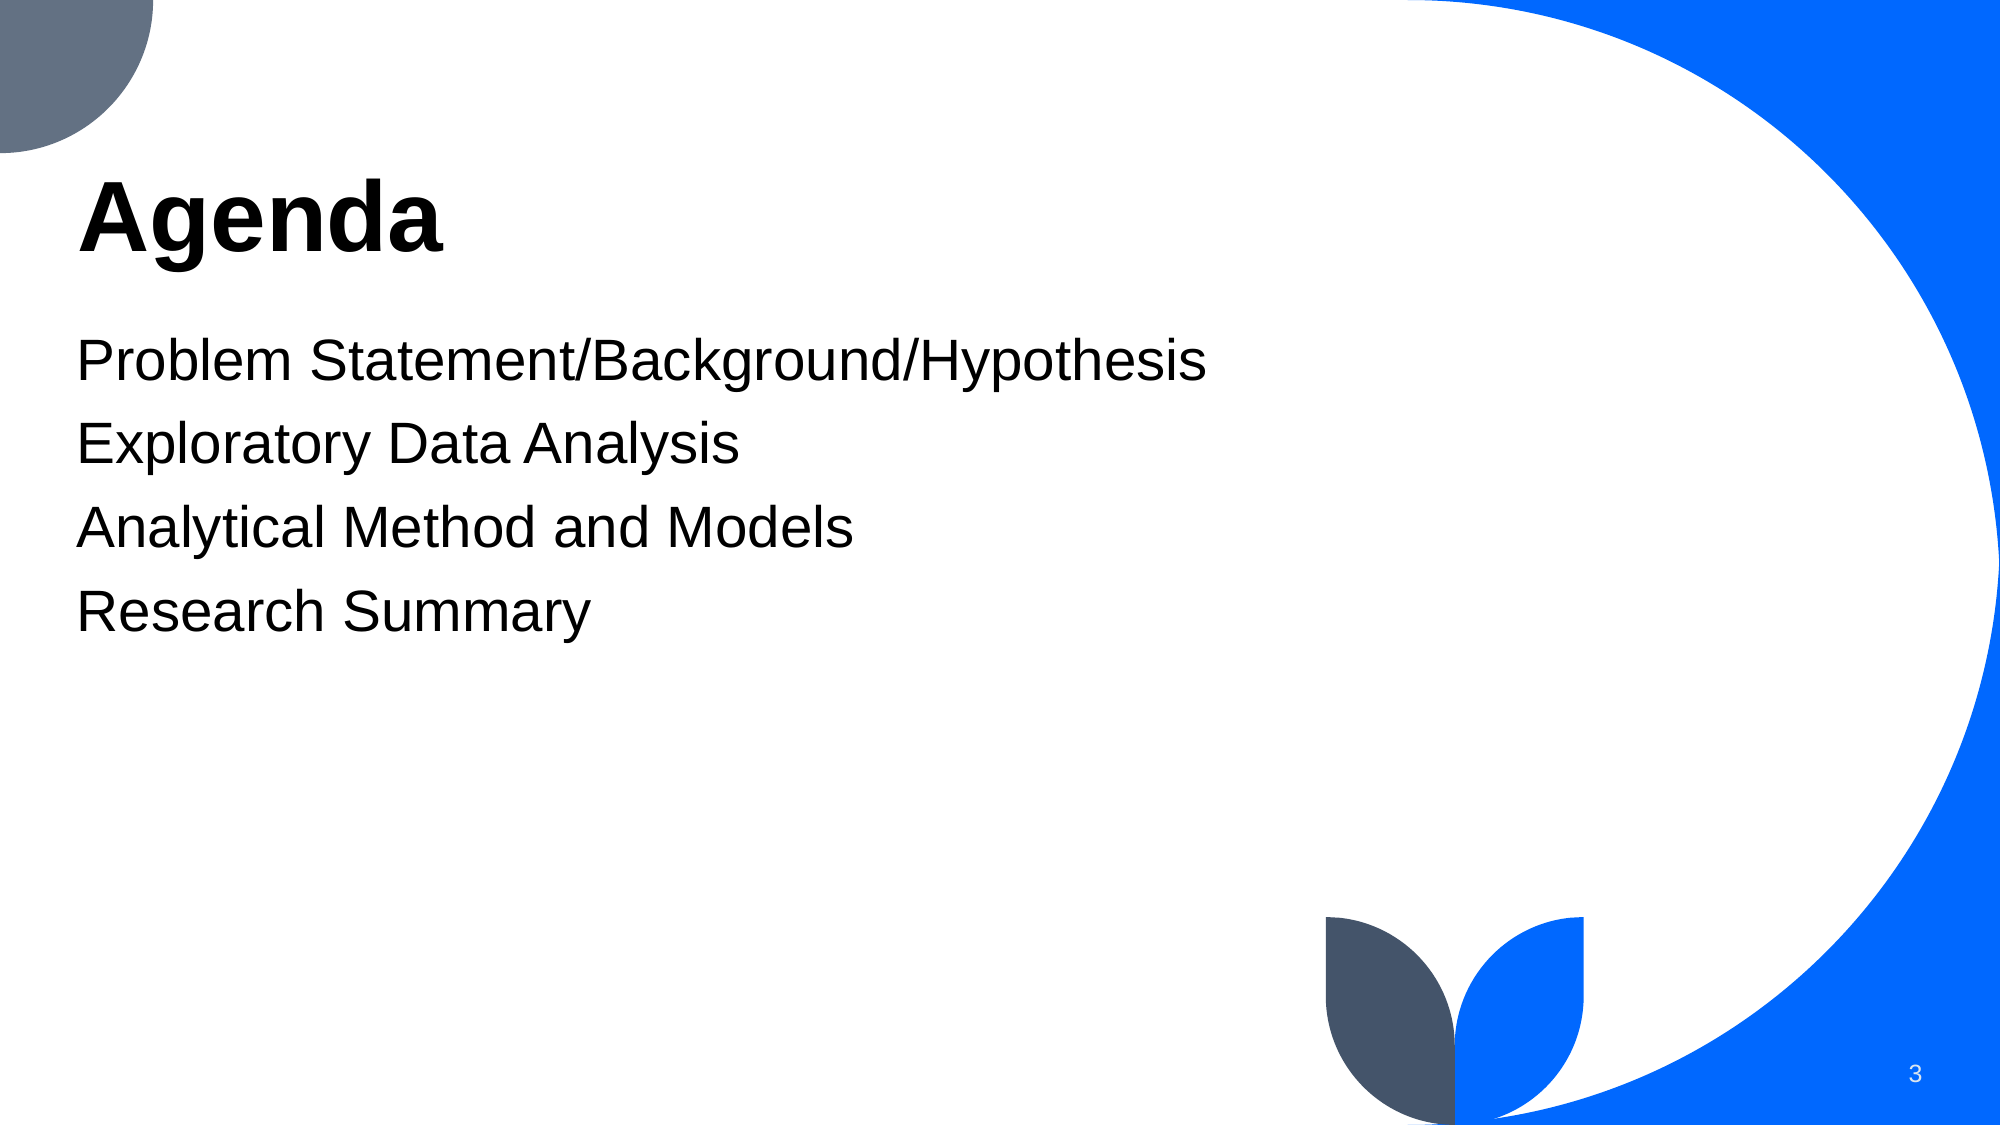

# Agenda
Problem Statement/Background/Hypothesis
Exploratory Data Analysis
Analytical Method and Models
Research Summary

3